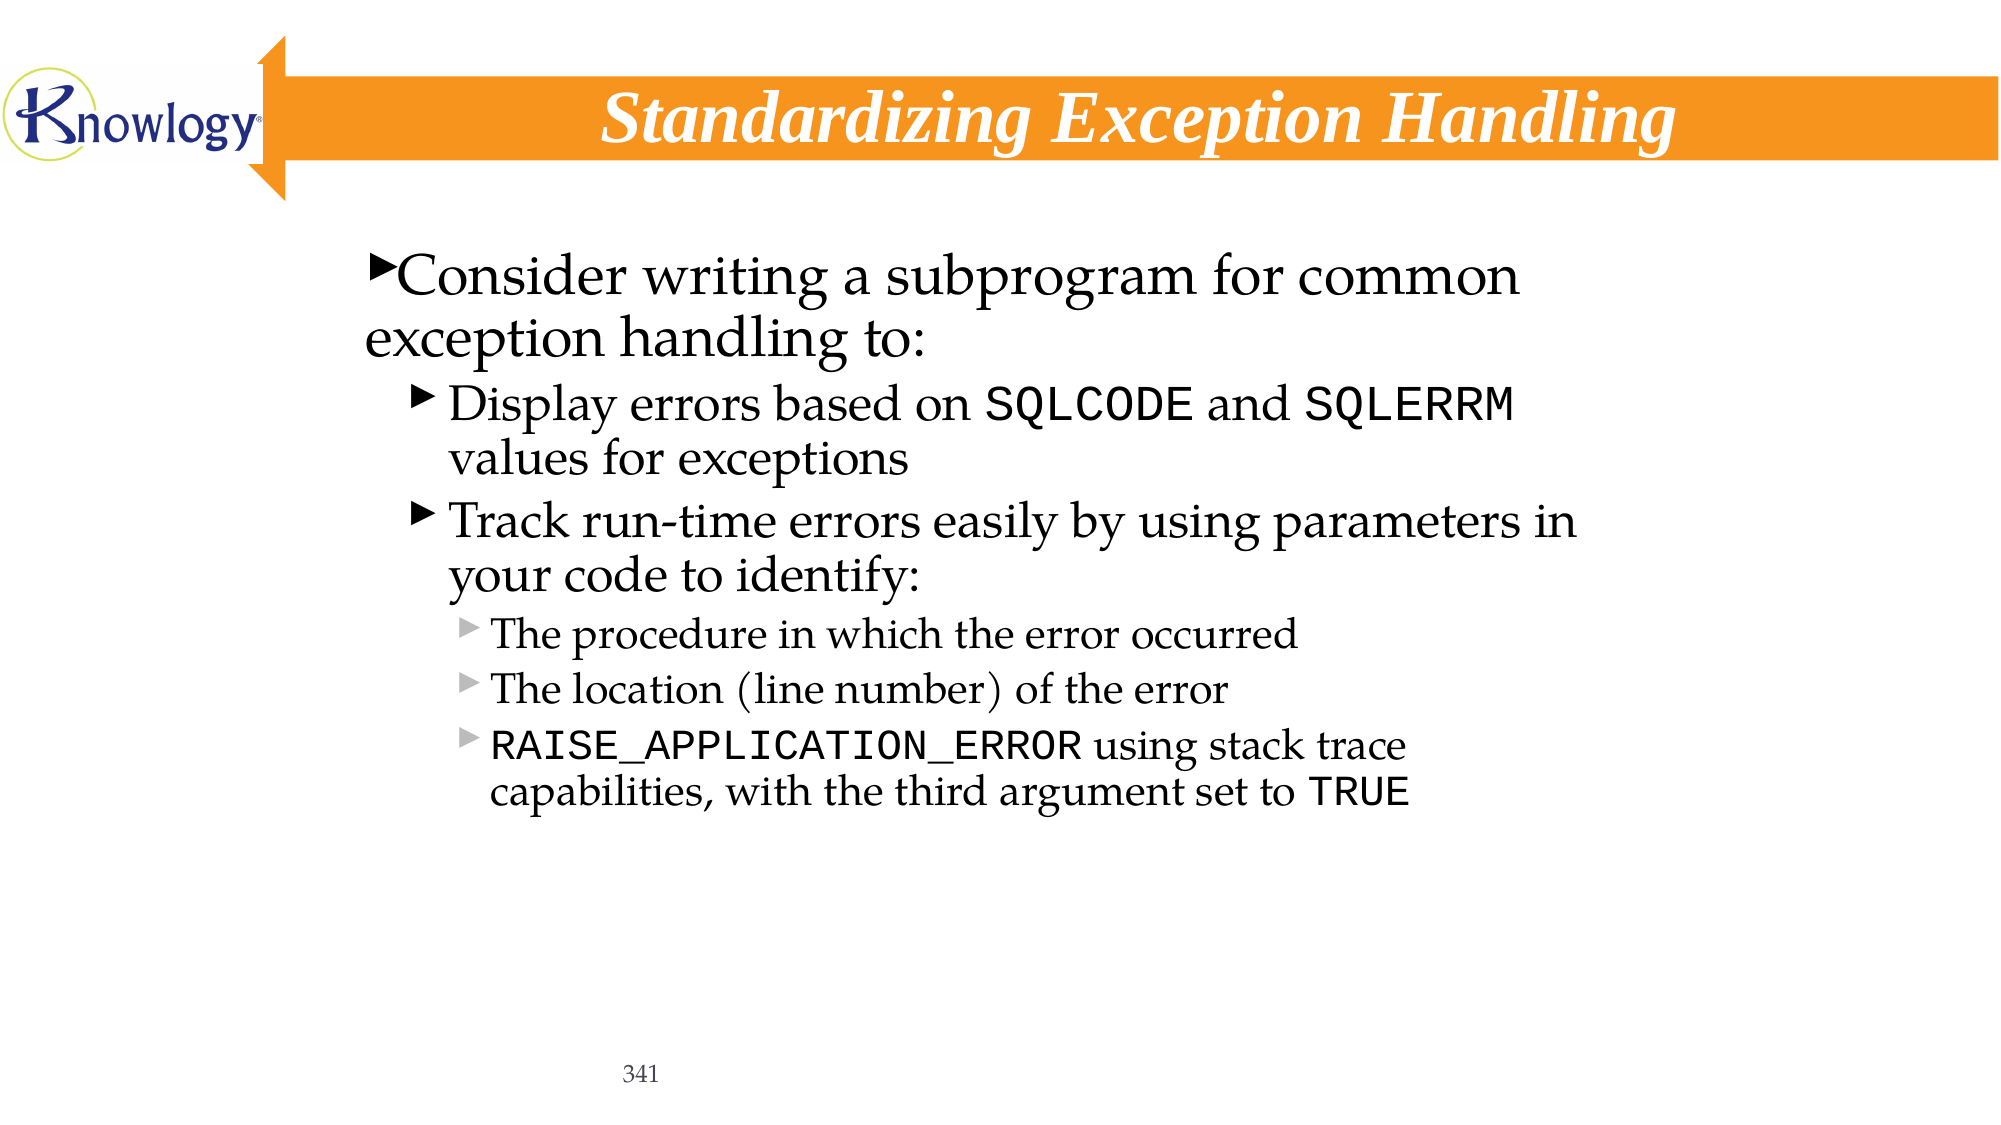

# Standardizing Exception Handling
Consider writing a subprogram for common exception handling to:
Display errors based on SQLCODE and SQLERRM values for exceptions
Track run-time errors easily by using parameters in your code to identify:
The procedure in which the error occurred
The location (line number) of the error
RAISE_APPLICATION_ERROR using stack trace capabilities, with the third argument set to TRUE
341